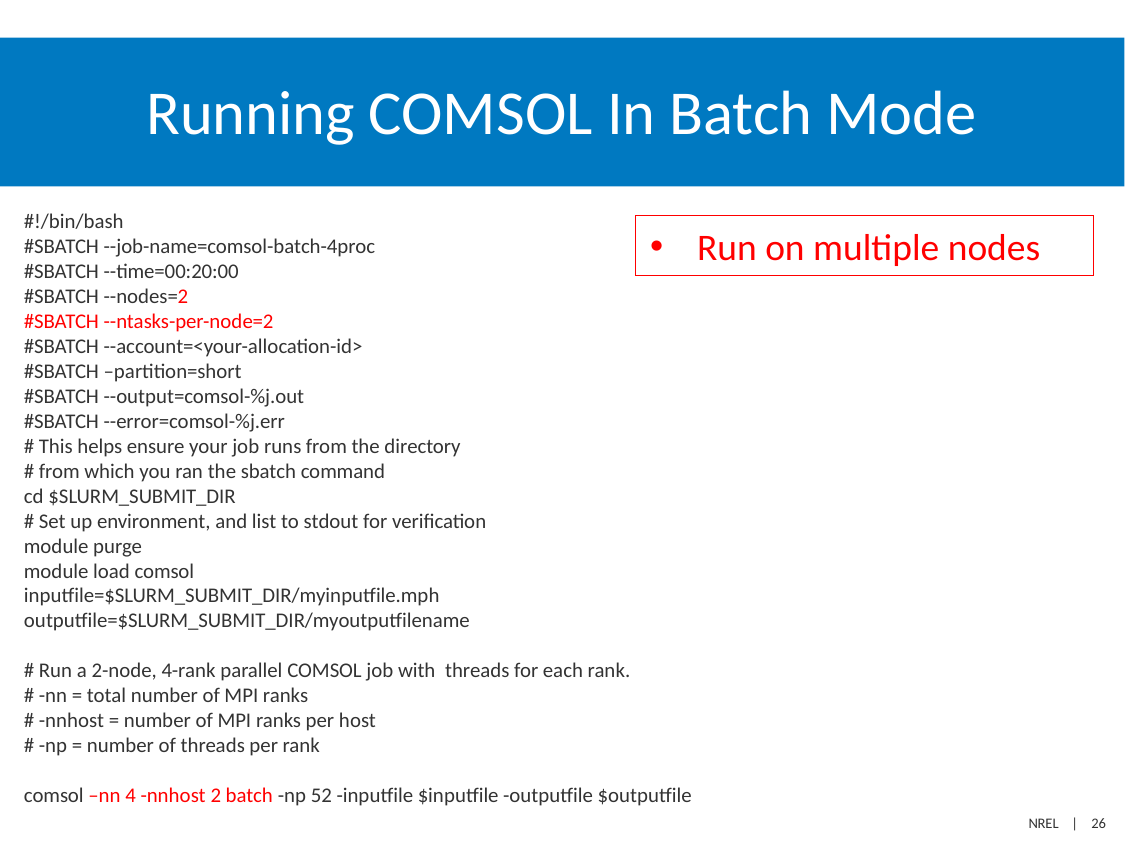

# Running COMSOL In Batch Mode
#!/bin/bash
#SBATCH --job-name=comsol-batch-4proc
#SBATCH --time=00:20:00
#SBATCH --nodes=2
#SBATCH --ntasks-per-node=2
#SBATCH --account=<your-allocation-id>
#SBATCH –partition=short
#SBATCH --output=comsol-%j.out
#SBATCH --error=comsol-%j.err
# This helps ensure your job runs from the directory
# from which you ran the sbatch command
cd $SLURM_SUBMIT_DIR
# Set up environment, and list to stdout for verification
module purge
module load comsol
inputfile=$SLURM_SUBMIT_DIR/myinputfile.mph
outputfile=$SLURM_SUBMIT_DIR/myoutputfilename
# Run a 2-node, 4-rank parallel COMSOL job with  threads for each rank.
# -nn = total number of MPI ranks
# -nnhost = number of MPI ranks per host
# -np = number of threads per rank
comsol –nn 4 -nnhost 2 batch -np 52 -inputfile $inputfile -outputfile $outputfile
Run on multiple nodes